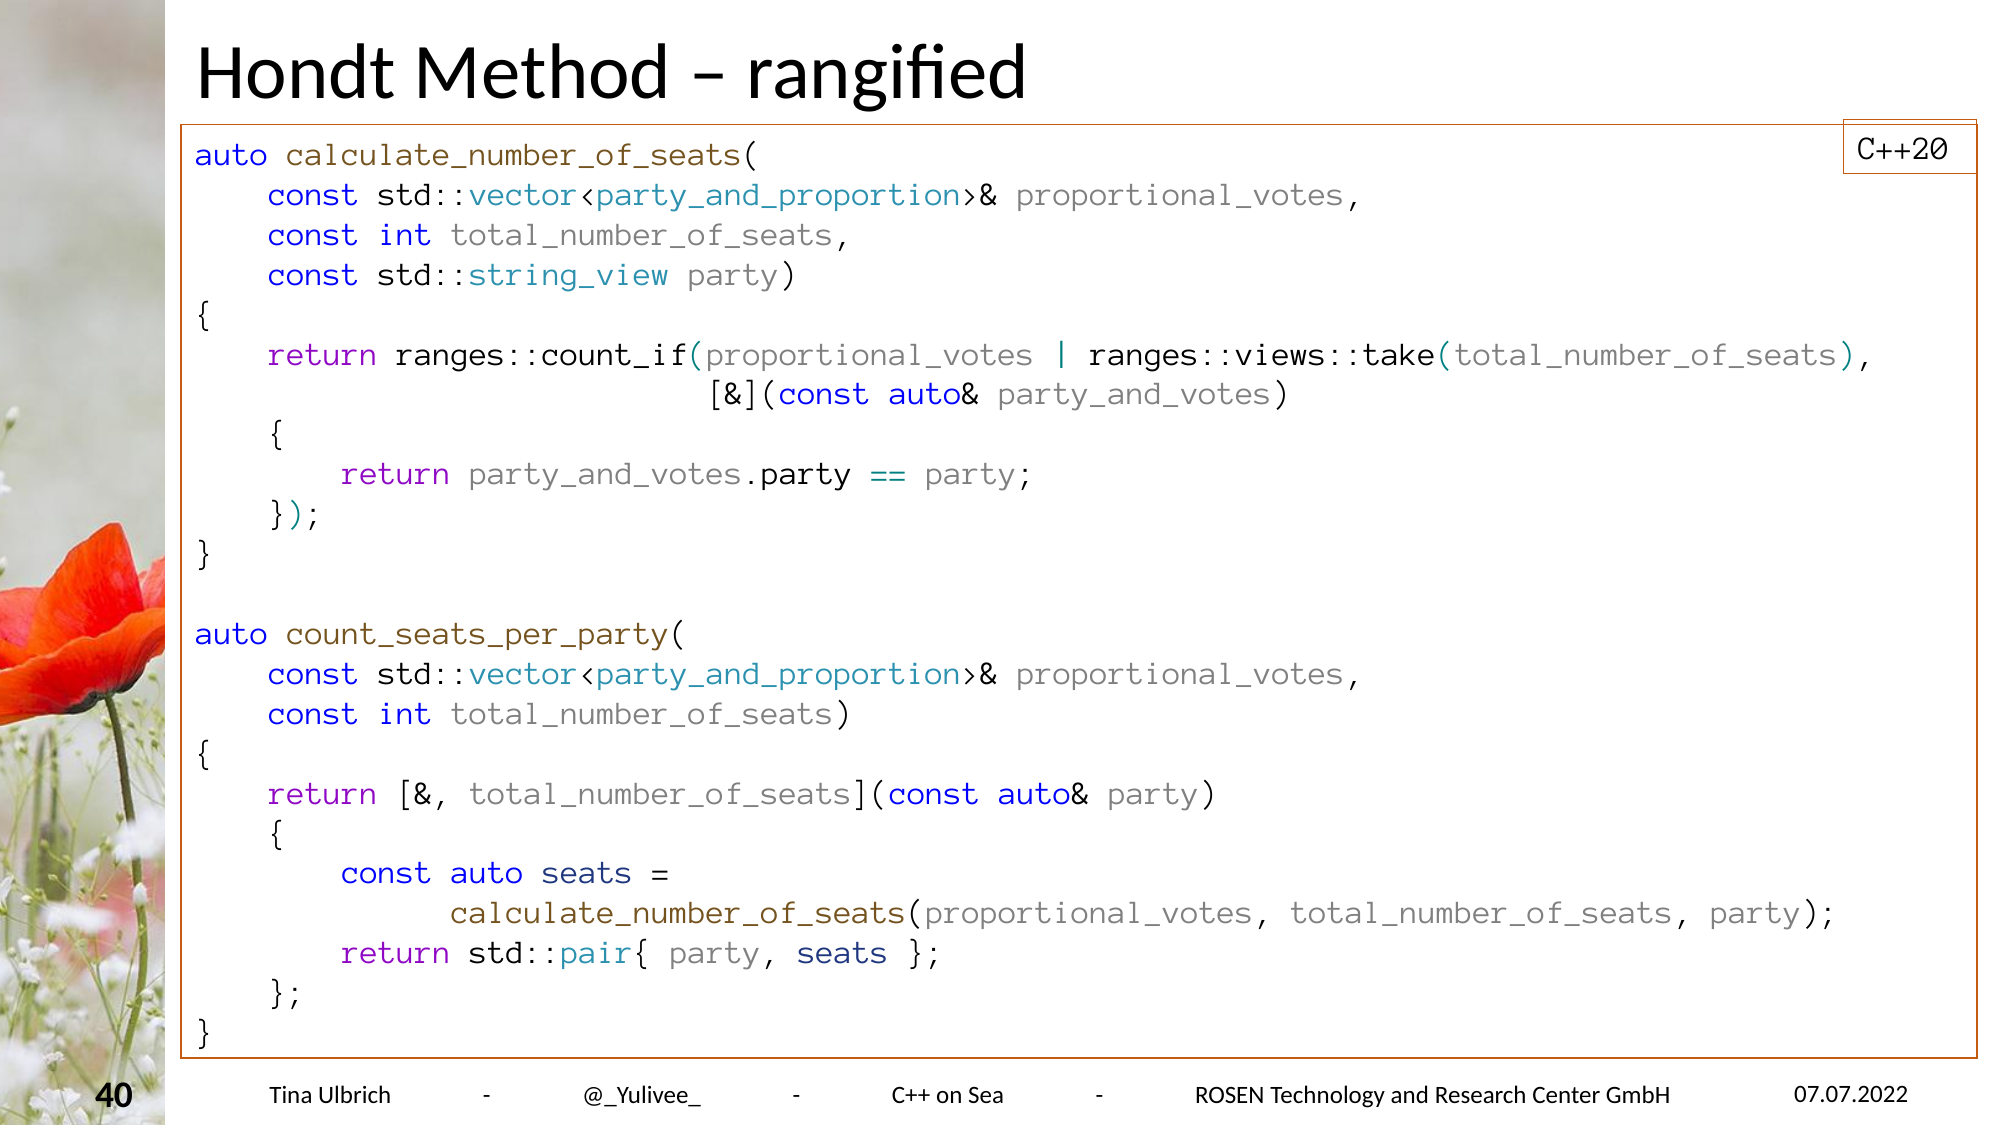

# Hondt Method – rangified
auto calculate_number_of_seats(
    const std::vector<party_and_proportion>& proportional_votes,
    const int total_number_of_seats,
    const std::string_view party)
{
    return ranges::count_if(proportional_votes | ranges::views::take(total_number_of_seats),
                            [&](const auto& party_and_votes)
    {
        return party_and_votes.party == party;
    });
}

auto count_seats_per_party(
    const std::vector<party_and_proportion>& proportional_votes,
    const int total_number_of_seats)
{
    return [&, total_number_of_seats](const auto& party)
    {
        const auto seats =
              calculate_number_of_seats(proportional_votes, total_number_of_seats, party);
        return std::pair{ party, seats };
    };
}
C++20
07.07.2022
40
Tina Ulbrich                -                @_Yulivee_                -                C++ on Sea                -                ROSEN Technology and Research Center GmbH